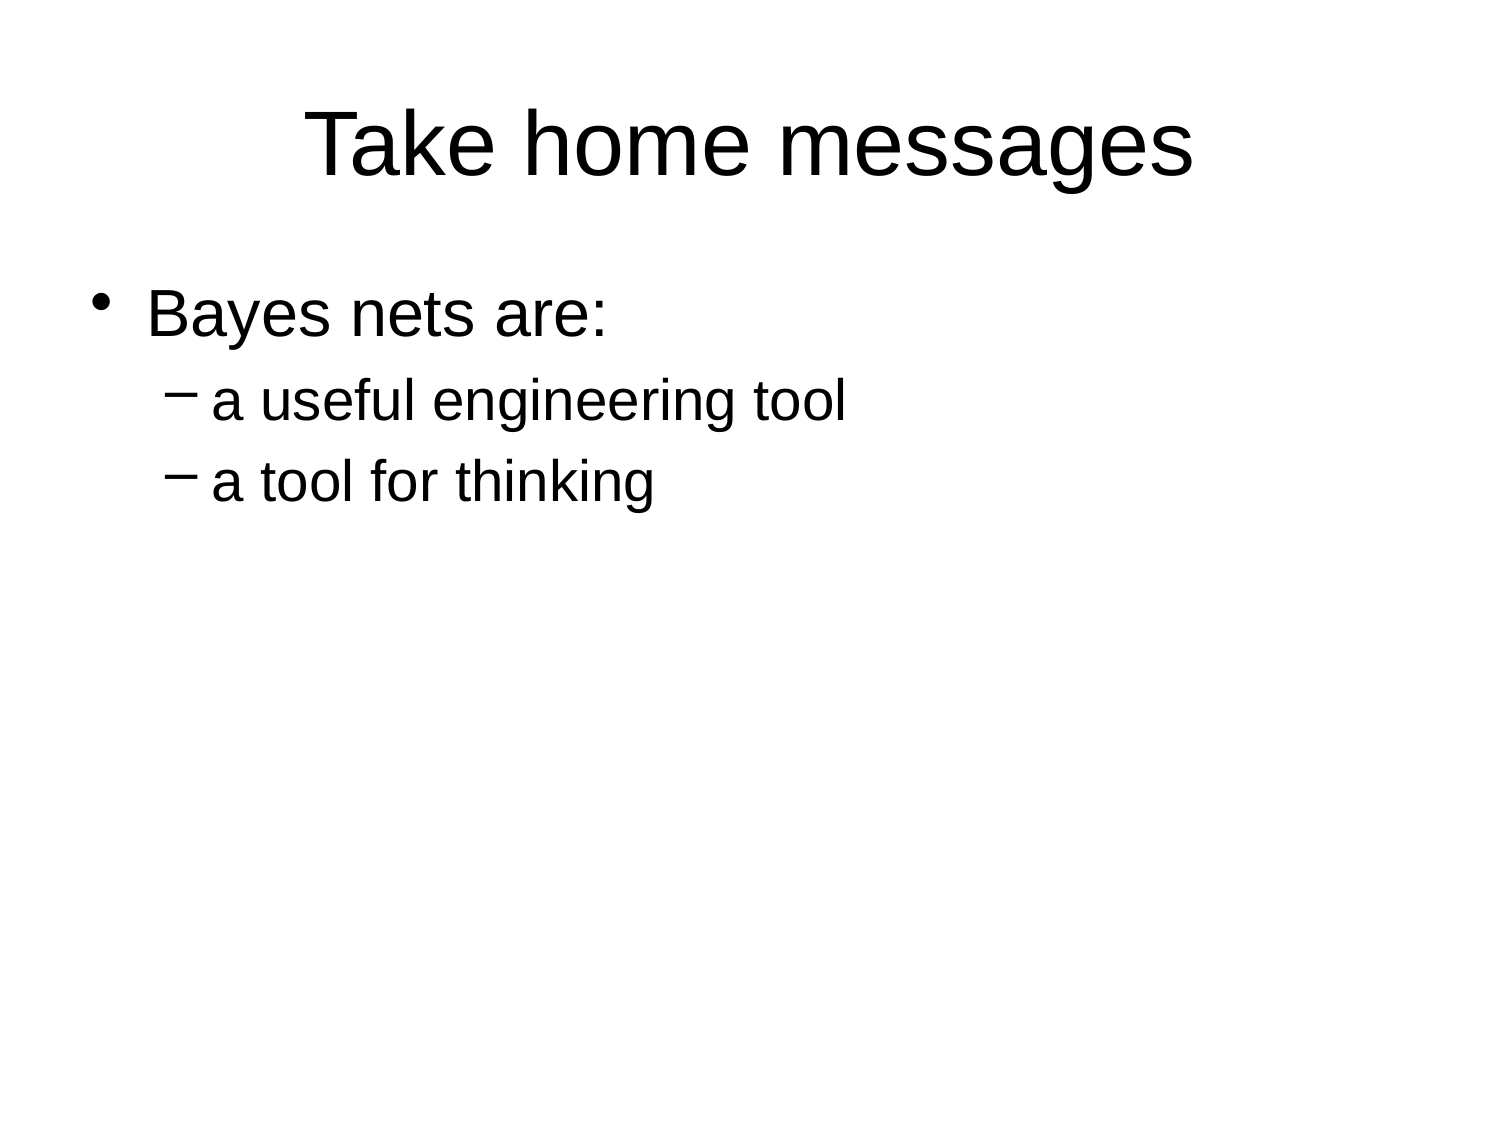

# Take home messages
Bayes nets are:
a useful engineering tool
a tool for thinking